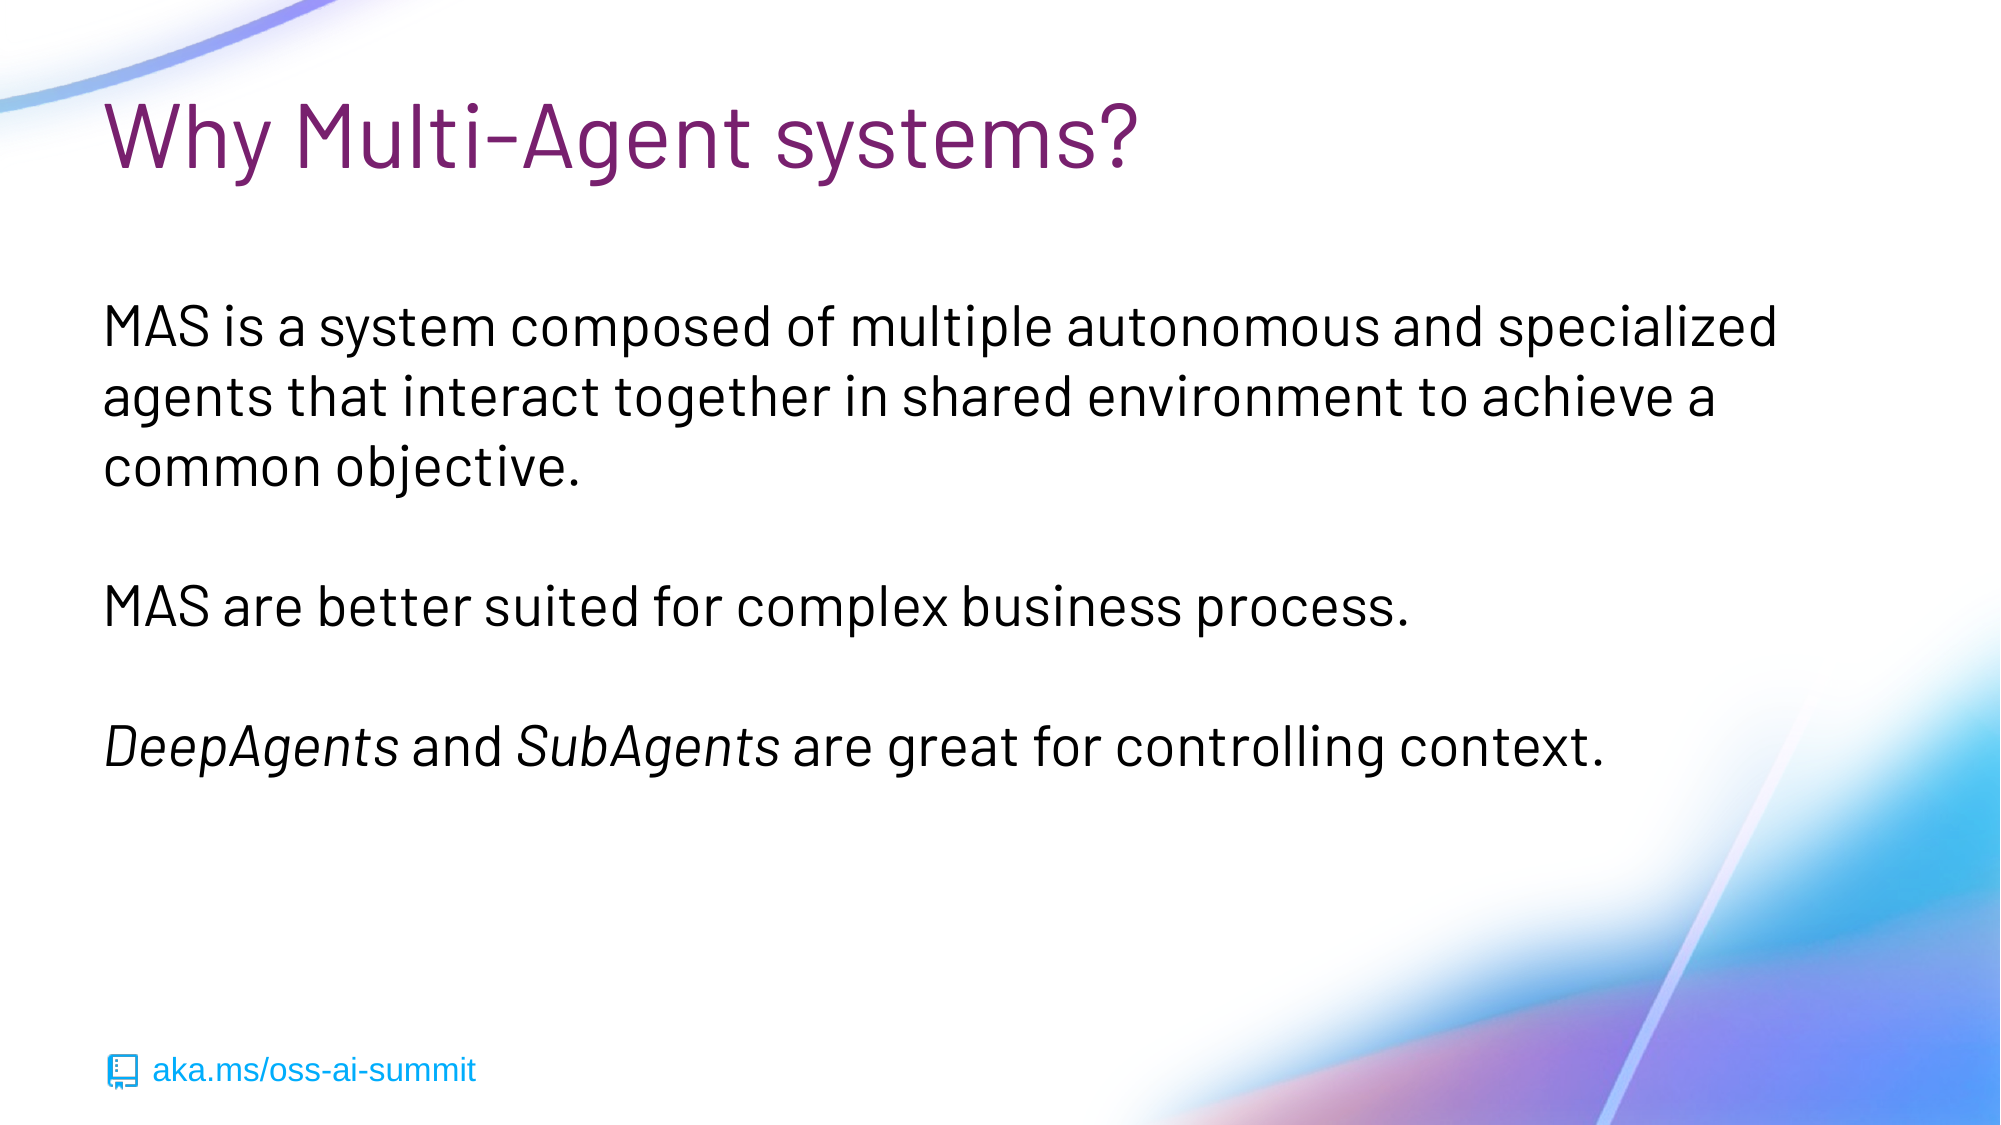

Why Multi-Agent systems?
MAS is a system composed of multiple autonomous and specialized agents that interact together in shared environment to achieve a common objective.

MAS are better suited for complex business process.

DeepAgents and SubAgents are great for controlling context.